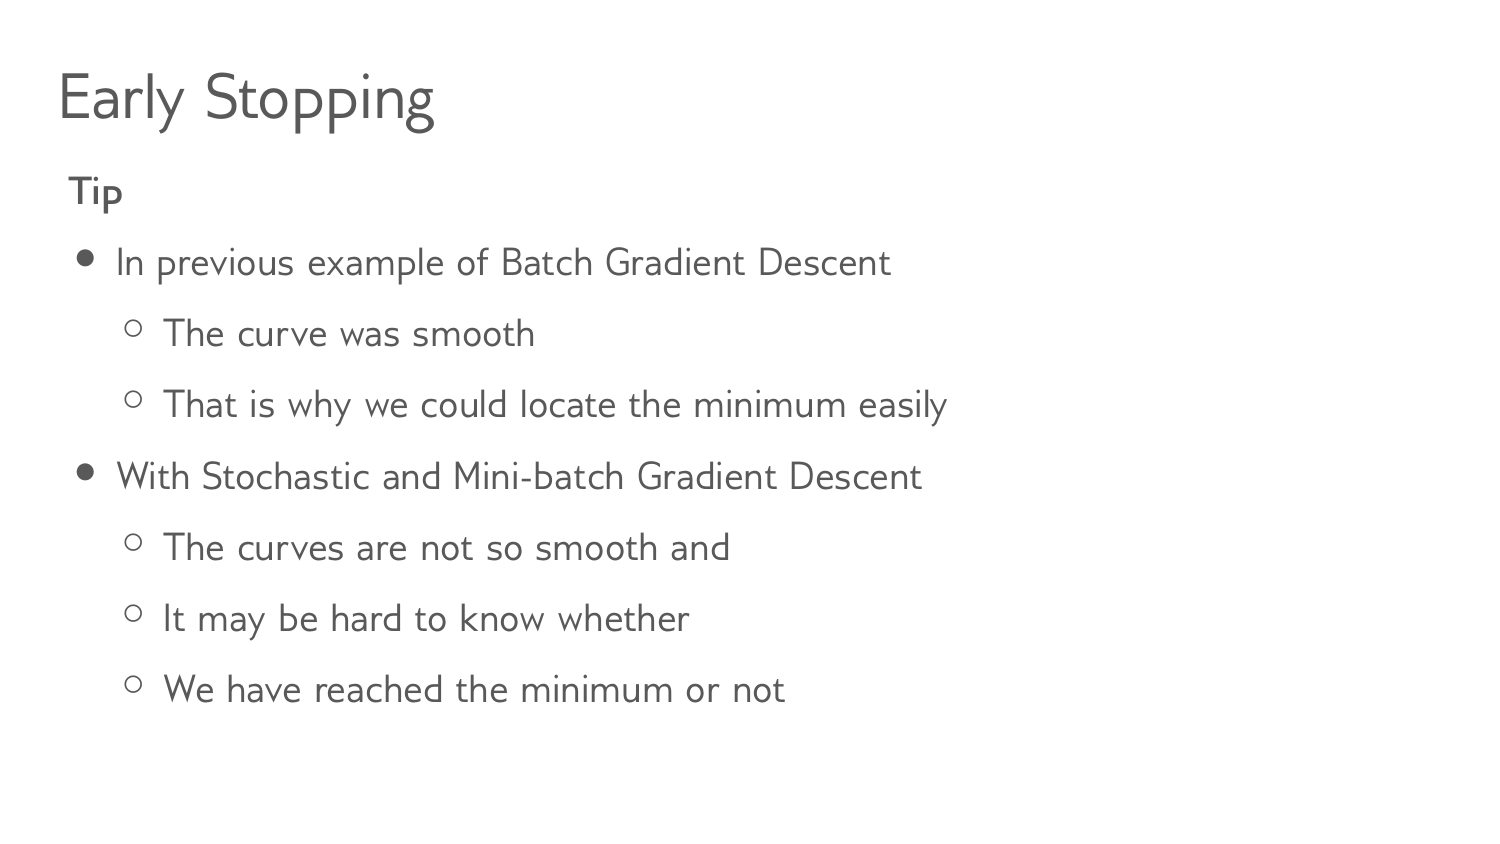

Early Stopping
Tip
In previous example of Batch Gradient Descent
The curve was smooth
That is why we could locate the minimum easily
With Stochastic and Mini-batch Gradient Descent
The curves are not so smooth and
It may be hard to know whether
We have reached the minimum or not